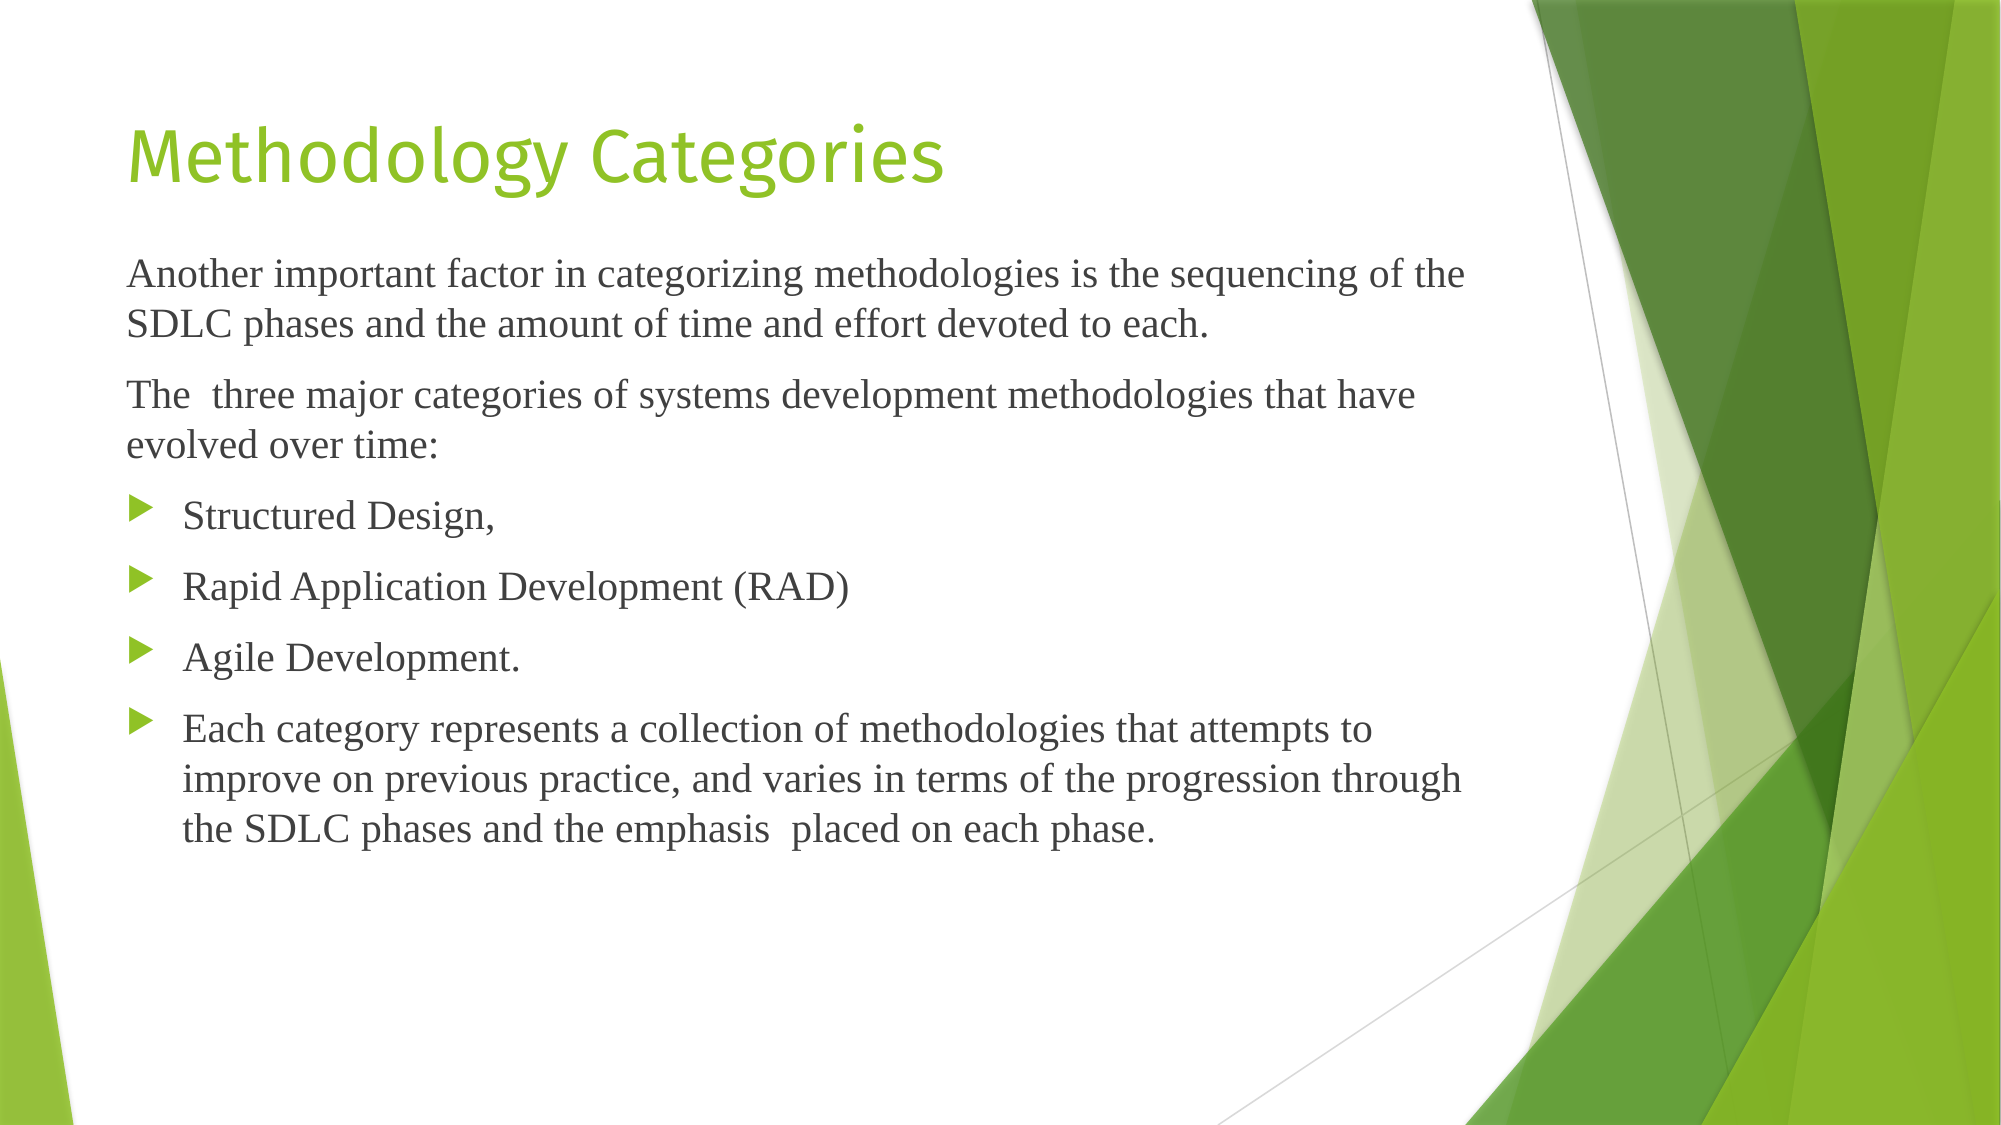

# Methodology Categories
Another important factor in categorizing methodologies is the sequencing of the SDLC phases and the amount of time and effort devoted to each.
The  three major categories of systems development methodologies that have evolved over time:
Structured Design,
Rapid Application Development (RAD)
Agile Development.
Each category represents a collection of methodologies that attempts to improve on previous practice, and varies in terms of the progression through the SDLC phases and the emphasis  placed on each phase.